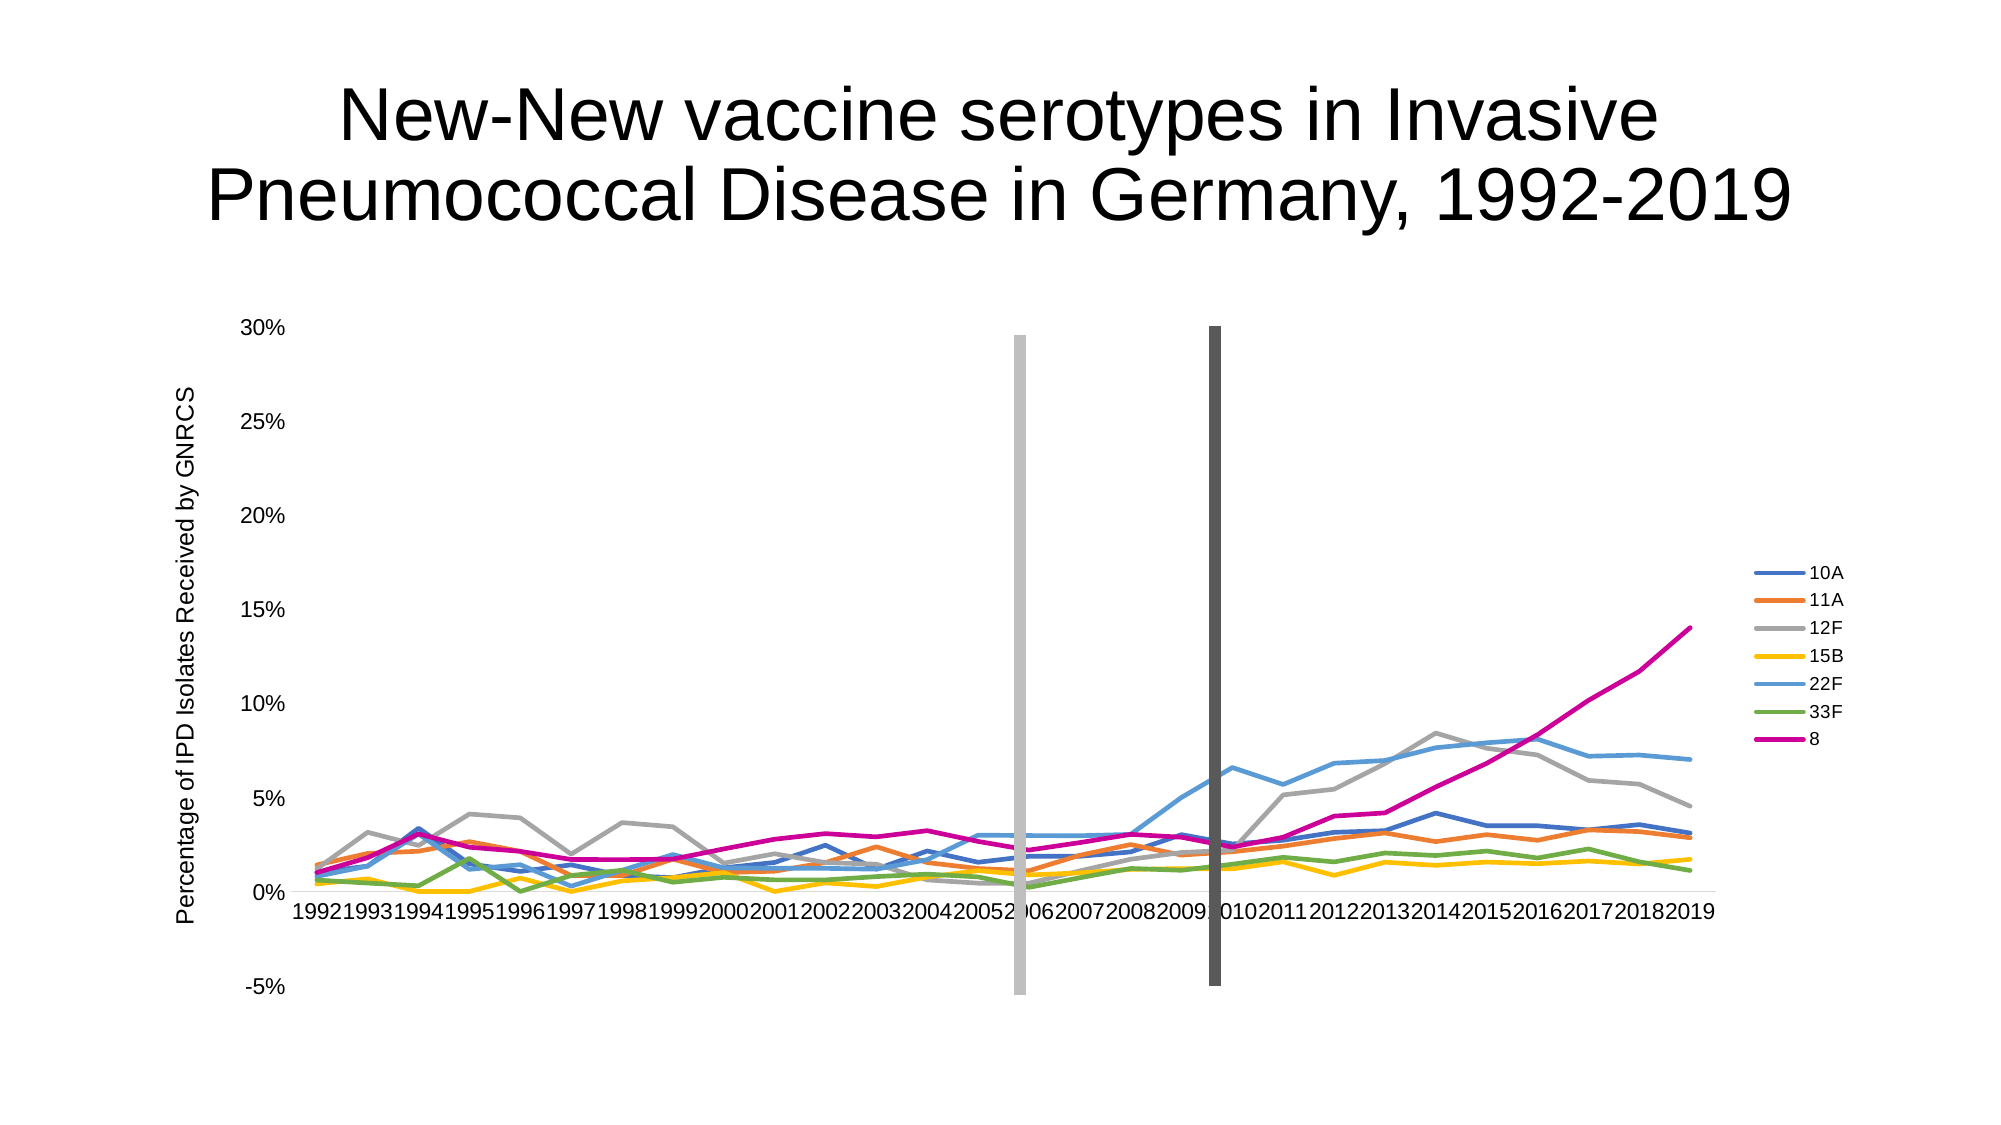

# New-New vaccine serotypes in Invasive Pneumococcal Disease in Germany, 1992-2019

### Chart

| Category | 10A | 11A | 12F | 15B | 22F | 33F | 8 |
|---|---|---|---|---|---|---|---|
| 1992 | 0.010080645161290322 | 0.014112903225806451 | 0.012096774193548387 | 0.004032258064516129 | 0.008064516129032258 | 0.006048387096774193 | 0.010080645161290322 |
| 1993 | 0.01348314606741573 | 0.020224719101123594 | 0.03146067415730337 | 0.006741573033707865 | 0.01348314606741573 | 0.0044943820224719105 | 0.017977528089887642 |
| 1994 | 0.03363914373088685 | 0.021406727828746176 | 0.024464831804281346 | 0.0 | 0.03058103975535168 | 0.0030581039755351682 | 0.03058103975535168 |
| 1995 | 0.014705882352941176 | 0.026470588235294117 | 0.041176470588235294 | 0.0 | 0.011764705882352941 | 0.01764705882352941 | 0.023529411764705882 |
| 1996 | 0.010676156583629894 | 0.021352313167259787 | 0.03914590747330961 | 0.0071174377224199285 | 0.014234875444839857 | 0.0 | 0.021352313167259787 |
| 1997 | 0.014164305949008499 | 0.0084985835694051 | 0.019830028328611898 | 0.0 | 0.0028328611898017 | 0.0084985835694051 | 0.0169971671388102 |
| 1998 | 0.008450704225352112 | 0.008450704225352112 | 0.036619718309859155 | 0.005633802816901409 | 0.011267605633802818 | 0.011267605633802818 | 0.016901408450704224 |
| 1999 | 0.007371007371007371 | 0.0171990171990172 | 0.0343980343980344 | 0.007371007371007371 | 0.019656019656019656 | 0.004914004914004914 | 0.0171990171990172 |
| 2000 | 0.01256281407035176 | 0.010050251256281407 | 0.01507537688442211 | 0.010050251256281407 | 0.01256281407035176 | 0.007537688442211055 | 0.022613065326633167 |
| 2001 | 0.015432098765432098 | 0.010802469135802469 | 0.020061728395061727 | 0.0 | 0.012345679012345678 | 0.006172839506172839 | 0.027777777777777776 |
| 2002 | 0.024615384615384615 | 0.015384615384615385 | 0.015384615384615385 | 0.004615384615384616 | 0.012307692307692308 | 0.006153846153846154 | 0.03076923076923077 |
| 2003 | 0.011873350923482849 | 0.023746701846965697 | 0.014511873350923483 | 0.002638522427440633 | 0.011873350923482849 | 0.0079155672823219 | 0.029023746701846966 |
| 2004 | 0.021538461538461538 | 0.015384615384615385 | 0.006153846153846154 | 0.007692307692307693 | 0.016923076923076923 | 0.009230769230769232 | 0.03230769230769231 |
| 2005 | 0.015521064301552107 | 0.012195121951219513 | 0.004434589800443459 | 0.011086474501108648 | 0.02993348115299335 | 0.007760532150776054 | 0.026607538802660754 |
| 2006 | 0.0187018701870187 | 0.011001100110011002 | 0.0044004400440044 | 0.0088008800880088 | 0.0297029702970297 | 0.0022002200220022 | 0.022002200220022004 |
| 2007 | 0.018711018711018712 | 0.019230769230769232 | 0.010914760914760915 | 0.009875259875259876 | 0.029625779625779627 | 0.007276507276507277 | 0.02598752598752599 |
| 2008 | 0.021037181996086105 | 0.024951076320939333 | 0.017123287671232876 | 0.011741682974559686 | 0.030332681017612523 | 0.01223091976516634 | 0.030332681017612523 |
| 2009 | 0.03018018018018018 | 0.01936936936936937 | 0.02072072072072072 | 0.012162162162162163 | 0.05 | 0.01126126126126126 | 0.02882882882882883 |
| 2010 | 0.025269262634631317 | 0.02112676056338028 | 0.021955260977630488 | 0.012013256006628004 | 0.06586578293289147 | 0.014498757249378625 | 0.023612261806130904 |
| 2011 | 0.027251184834123223 | 0.024091627172195894 | 0.05134281200631911 | 0.01579778830963665 | 0.05687203791469194 | 0.018167456556082148 | 0.02883096366508689 |
| 2012 | 0.03145853193517636 | 0.028122020972354625 | 0.05433746425166826 | 0.008579599618684462 | 0.06816015252621545 | 0.01572926596758818 | 0.04003813155386082 |
| 2013 | 0.032337290216946375 | 0.031109291854277528 | 0.06794924273434302 | 0.015554645927138764 | 0.06958657388456815 | 0.020466639377814164 | 0.04175194433074089 |
| 2014 | 0.041666666666666664 | 0.026475694444444444 | 0.0842013888888889 | 0.013888888888888888 | 0.0763888888888889 | 0.019097222222222224 | 0.05555555555555555 |
| 2015 | 0.03495994173343044 | 0.030225782957028404 | 0.07611070648215586 | 0.015659140568099052 | 0.07902403495994173 | 0.021485797523670795 | 0.06809905316824472 |
| 2016 | 0.034934497816593885 | 0.02720859926100101 | 0.07255626469600268 | 0.014779979845482029 | 0.0809539805172993 | 0.017803157541148806 | 0.08330534094726234 |
| 2017 | 0.0327217125382263 | 0.0327217125382263 | 0.05902140672782875 | 0.01620795107033639 | 0.07186544342507645 | 0.022629969418960245 | 0.10152905198776759 |
| 2018 | 0.03555045871559633 | 0.03182339449541284 | 0.05705275229357798 | 0.014621559633027524 | 0.07253440366972477 | 0.01576834862385321 | 0.11697247706422019 |
| 2019 | 0.03102699348433137 | 0.02854483400558486 | 0.0452994104871238 | 0.017064846416382253 | 0.0701210052745889 | 0.011169717654359293 | 0.1402420105491778 |